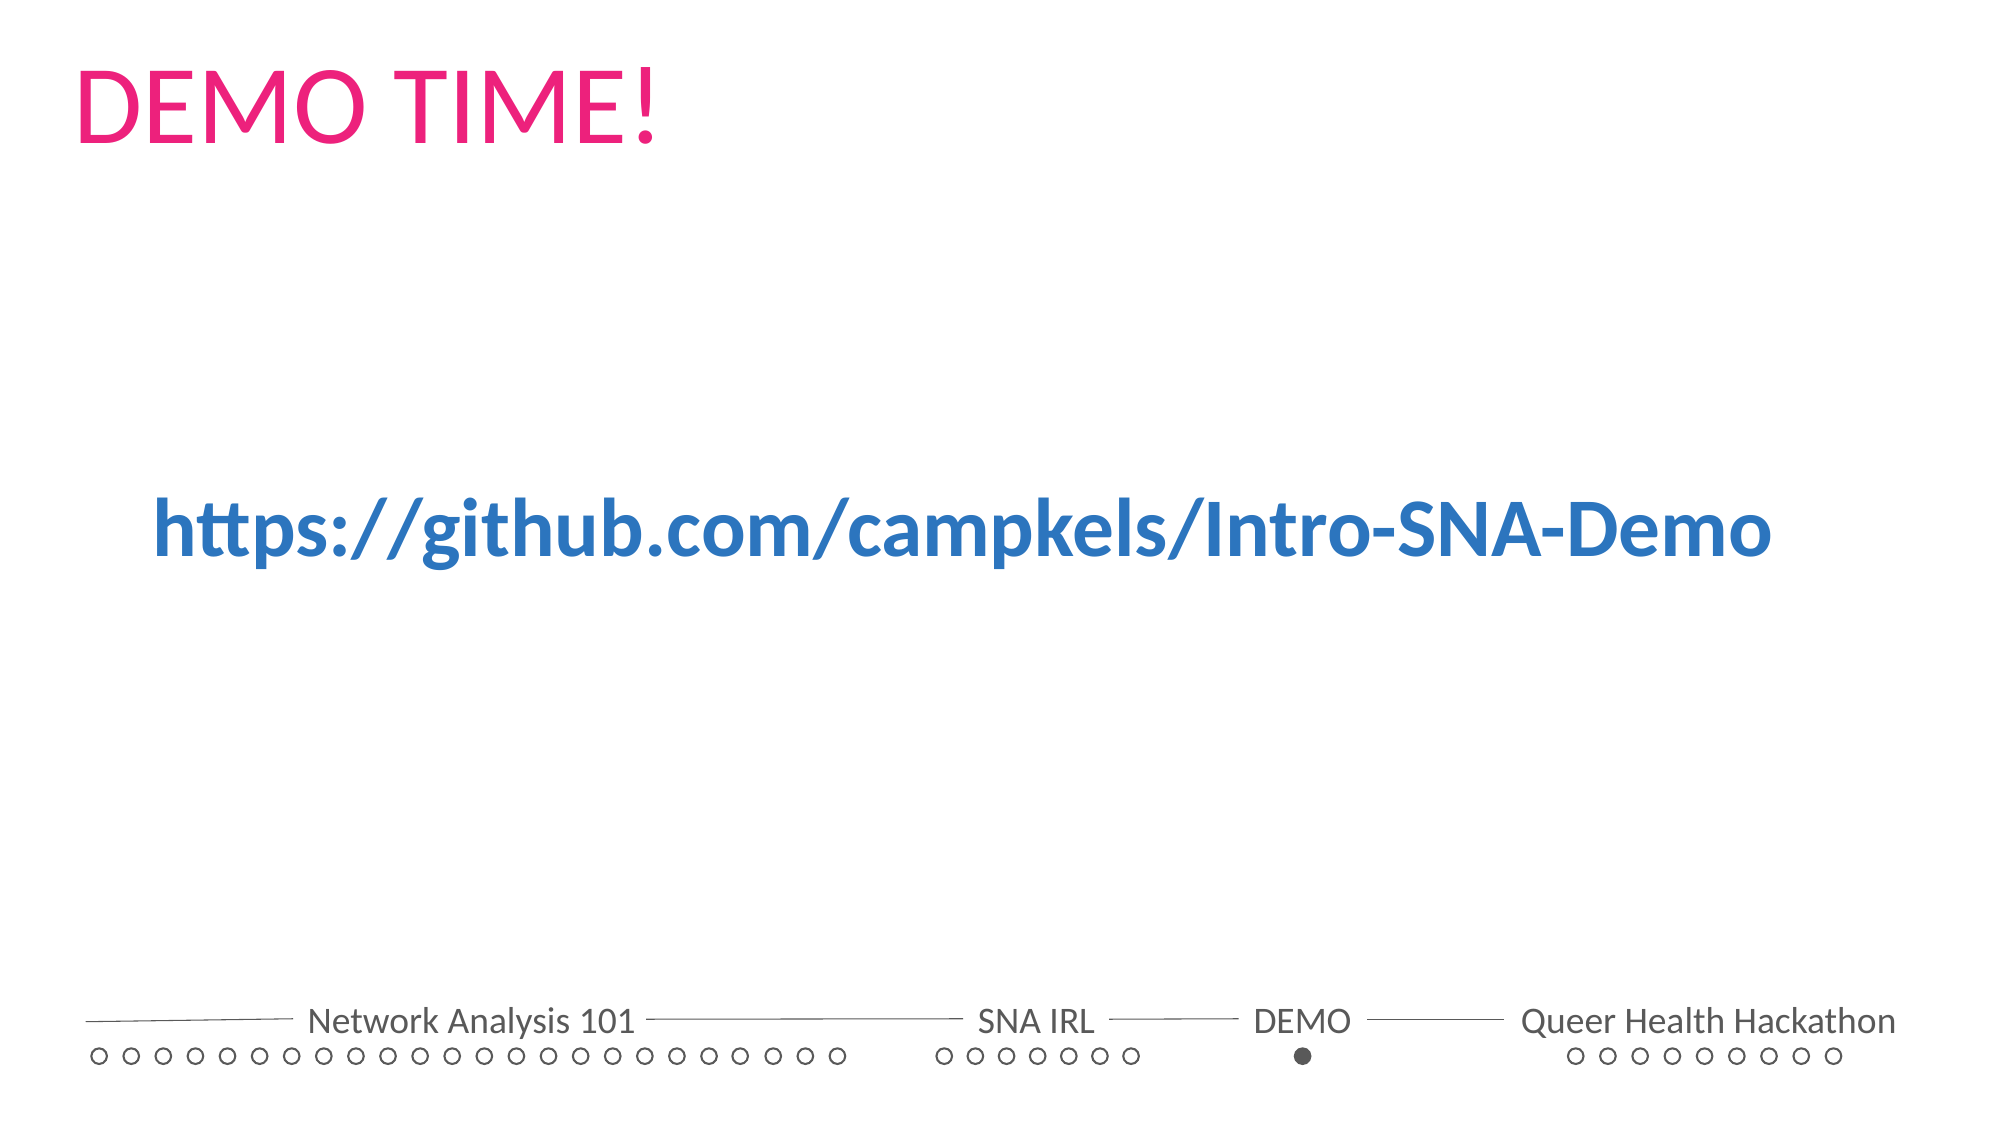

DEMO TIME!
https://github.com/campkels/Intro-SNA-Demo
Network Analysis 101
SNA IRL
DEMO
Queer Health Hackathon